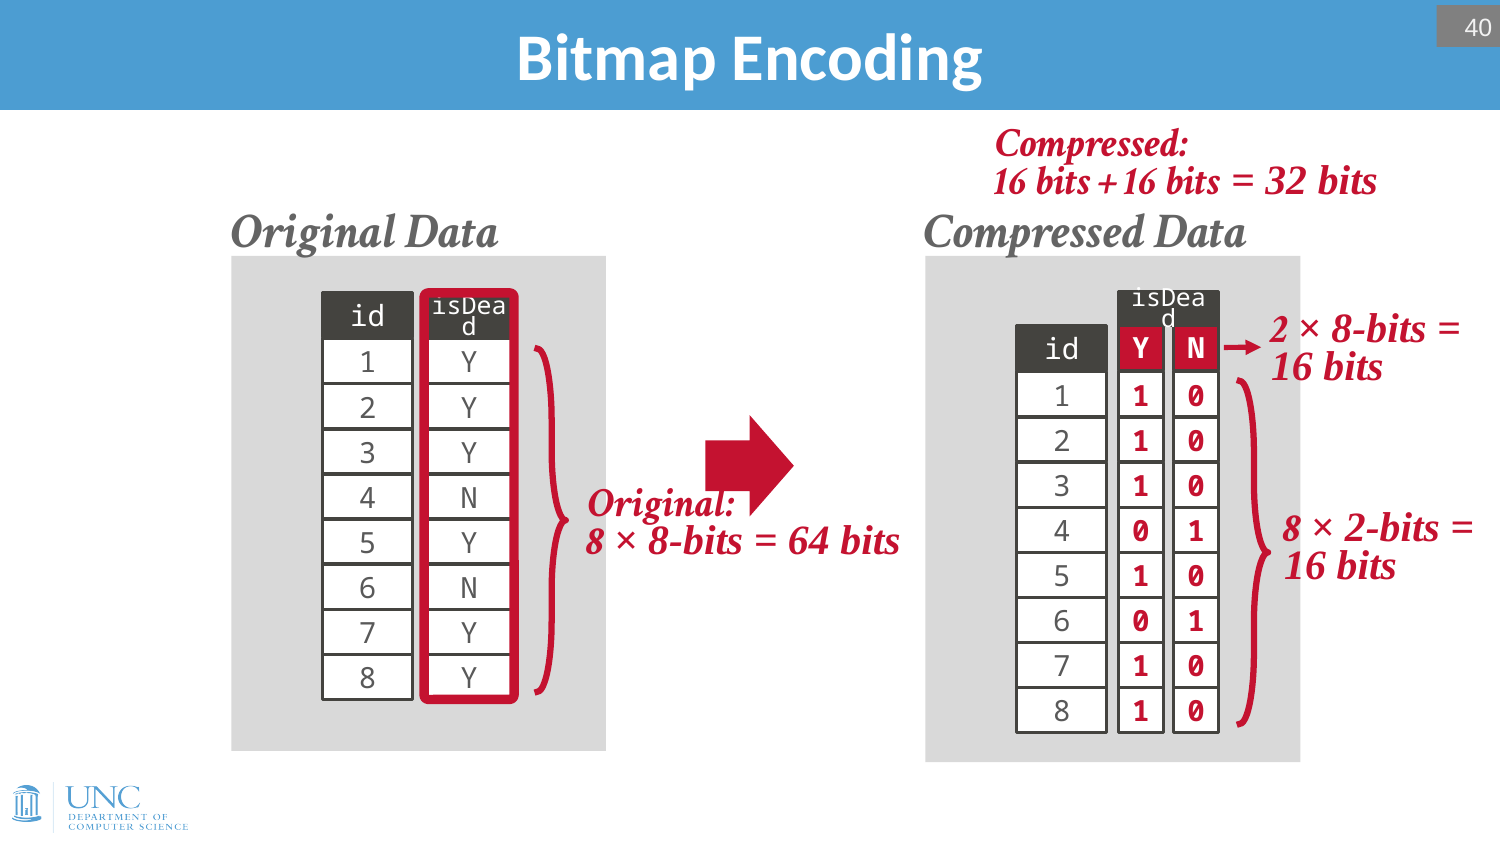

# Bitmap Encoding
40
Compressed:
16 bits + 16 bits = 32 bits
Original Data

Compressed Data

isDead
id
1
2
3
4
5
6
7
8
Y
N
1
1
1
0
1
0
1
1
0
0
0
1
0
1
0
0

id
1
2
3
4
5
6
7
8
isDead
Y
Y
Y
N
Y
N
Y
Y
2 × 8-bits = 16 bits

Original:
8 × 8-bits = 64 bits
8 × 2-bits = 16 bits